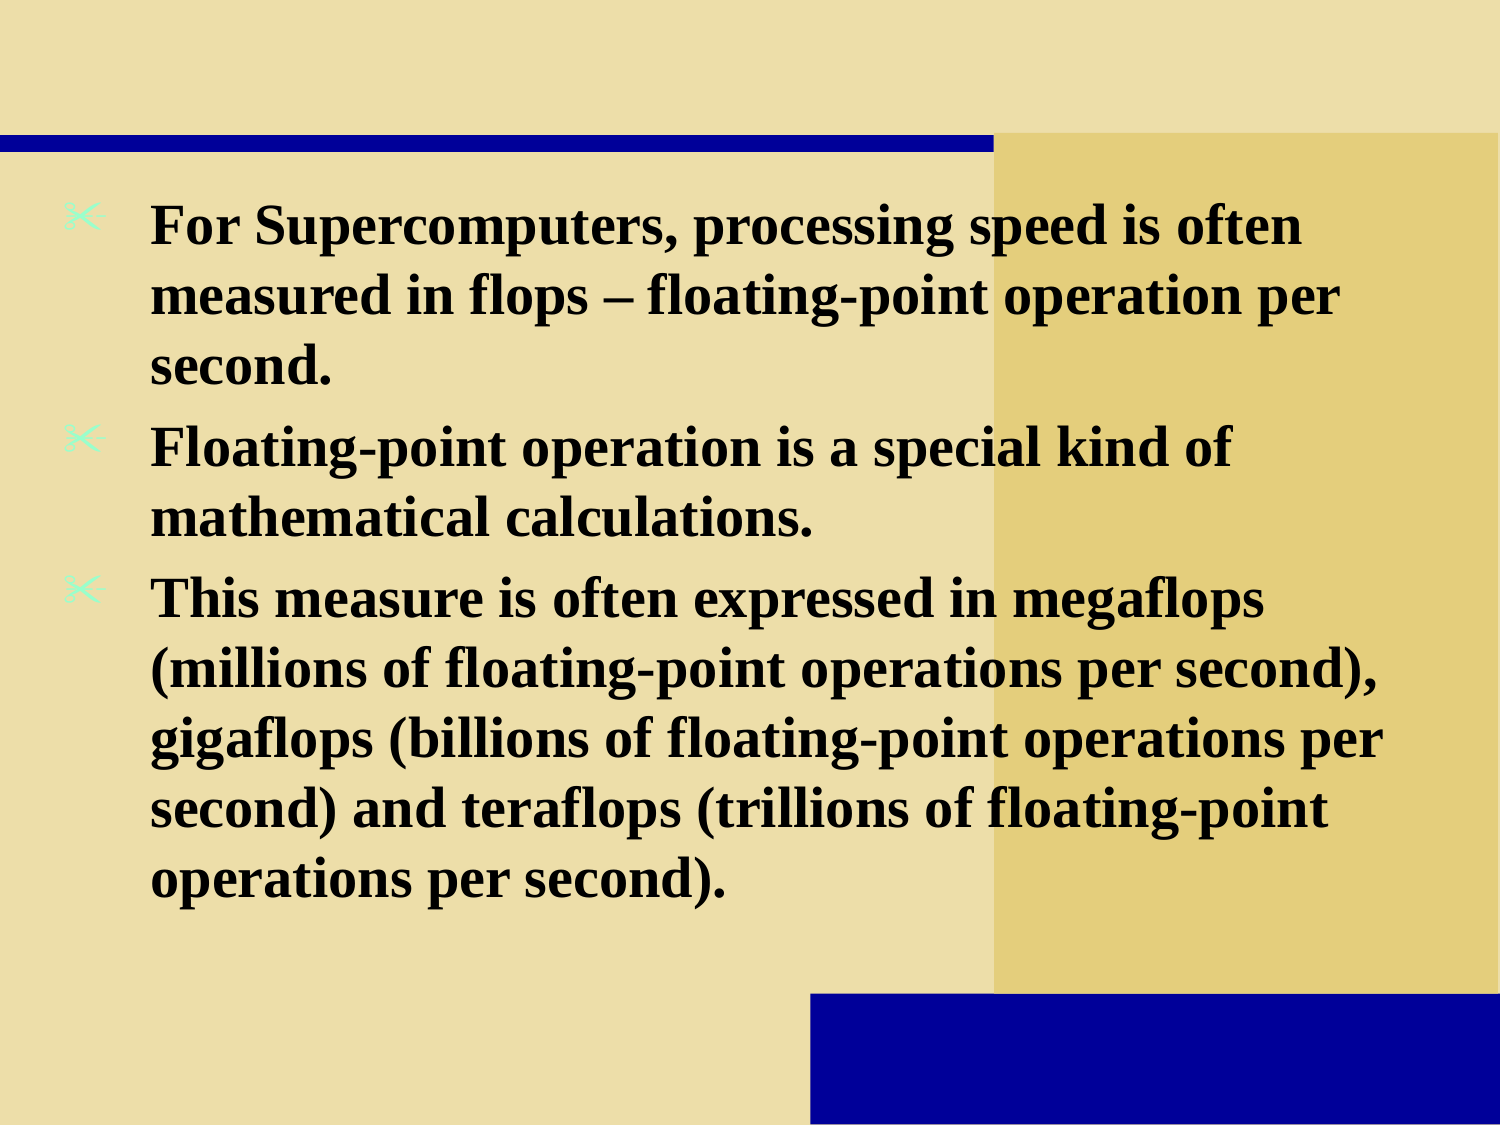

#
For Supercomputers, processing speed is often measured in flops – floating-point operation per second.
Floating-point operation is a special kind of mathematical calculations.
This measure is often expressed in megaflops (millions of floating-point operations per second), gigaflops (billions of floating-point operations per second) and teraflops (trillions of floating-point operations per second).